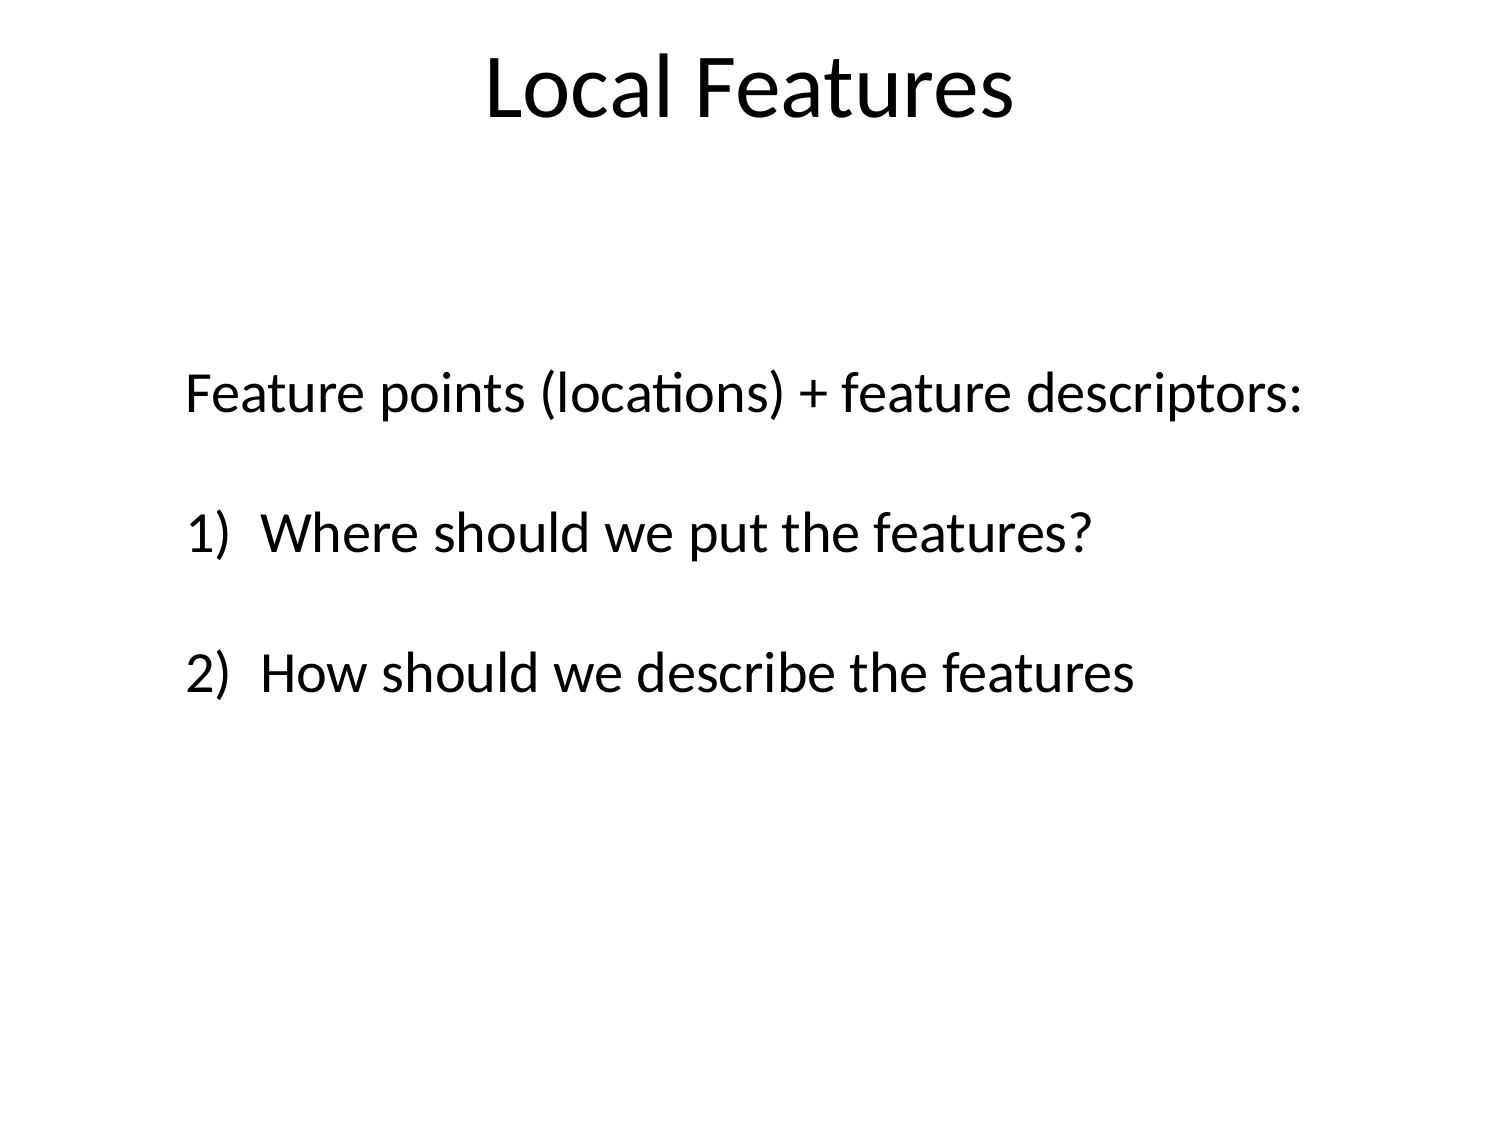

# Local Features
Feature points (locations) + feature descriptors:

Where should we put the features?

How should we describe the features